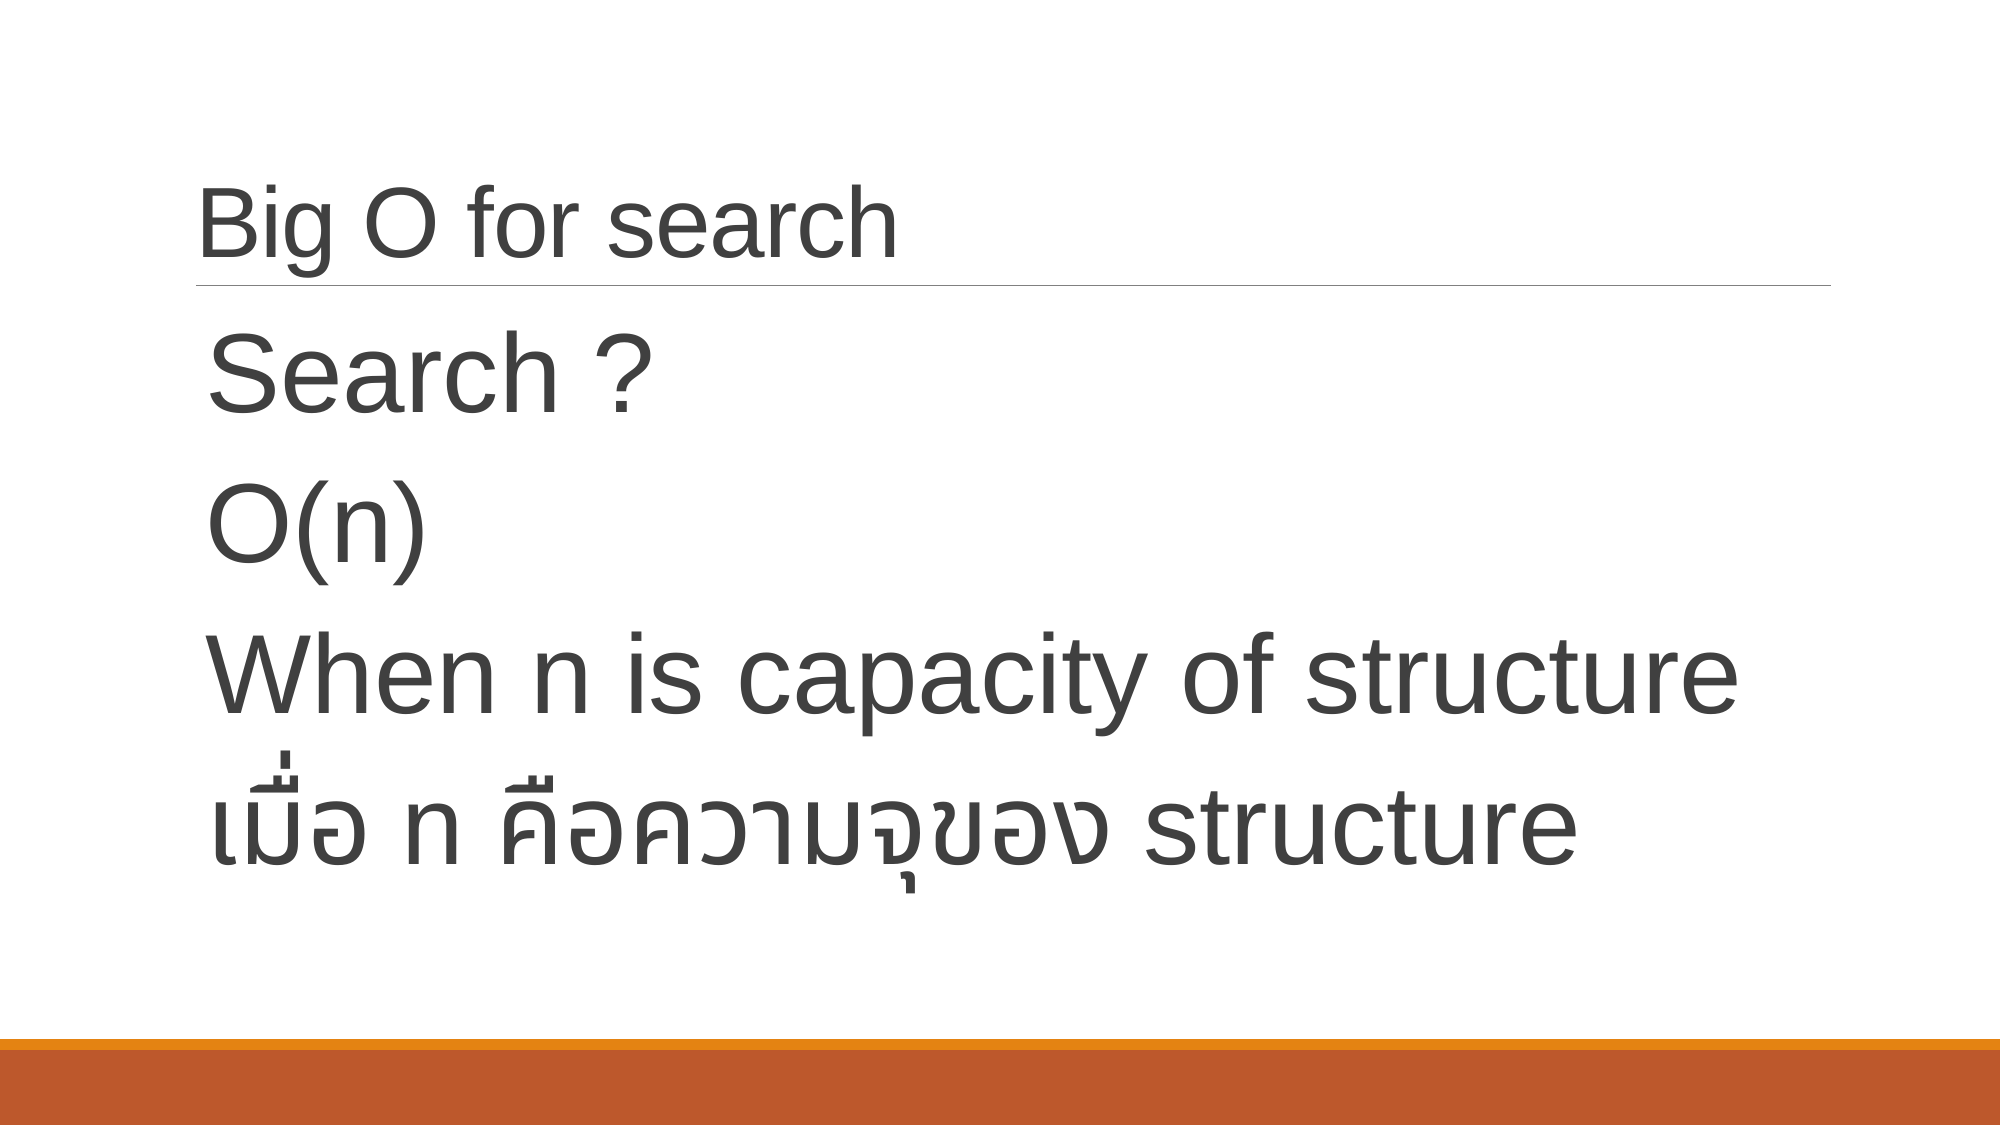

# Big O for search
Search ?
O(n)
When n is capacity of structure
เมื่อ n คือความจุของ structure